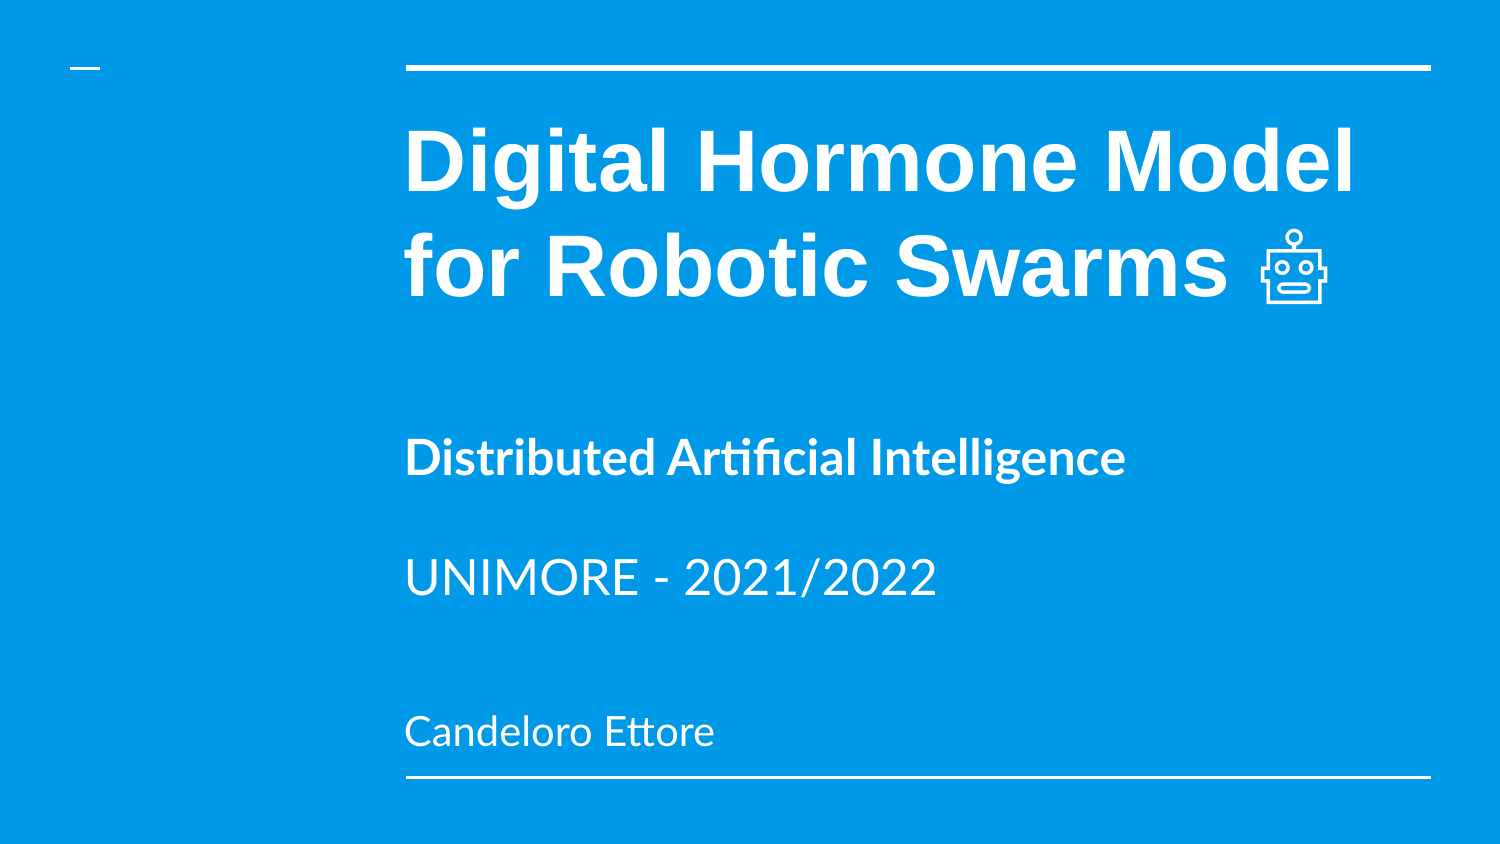

# Digital Hormone Model for Robotic Swarms 🤖
Distributed Artificial Intelligence
UNIMORE - 2021/2022

Candeloro Ettore